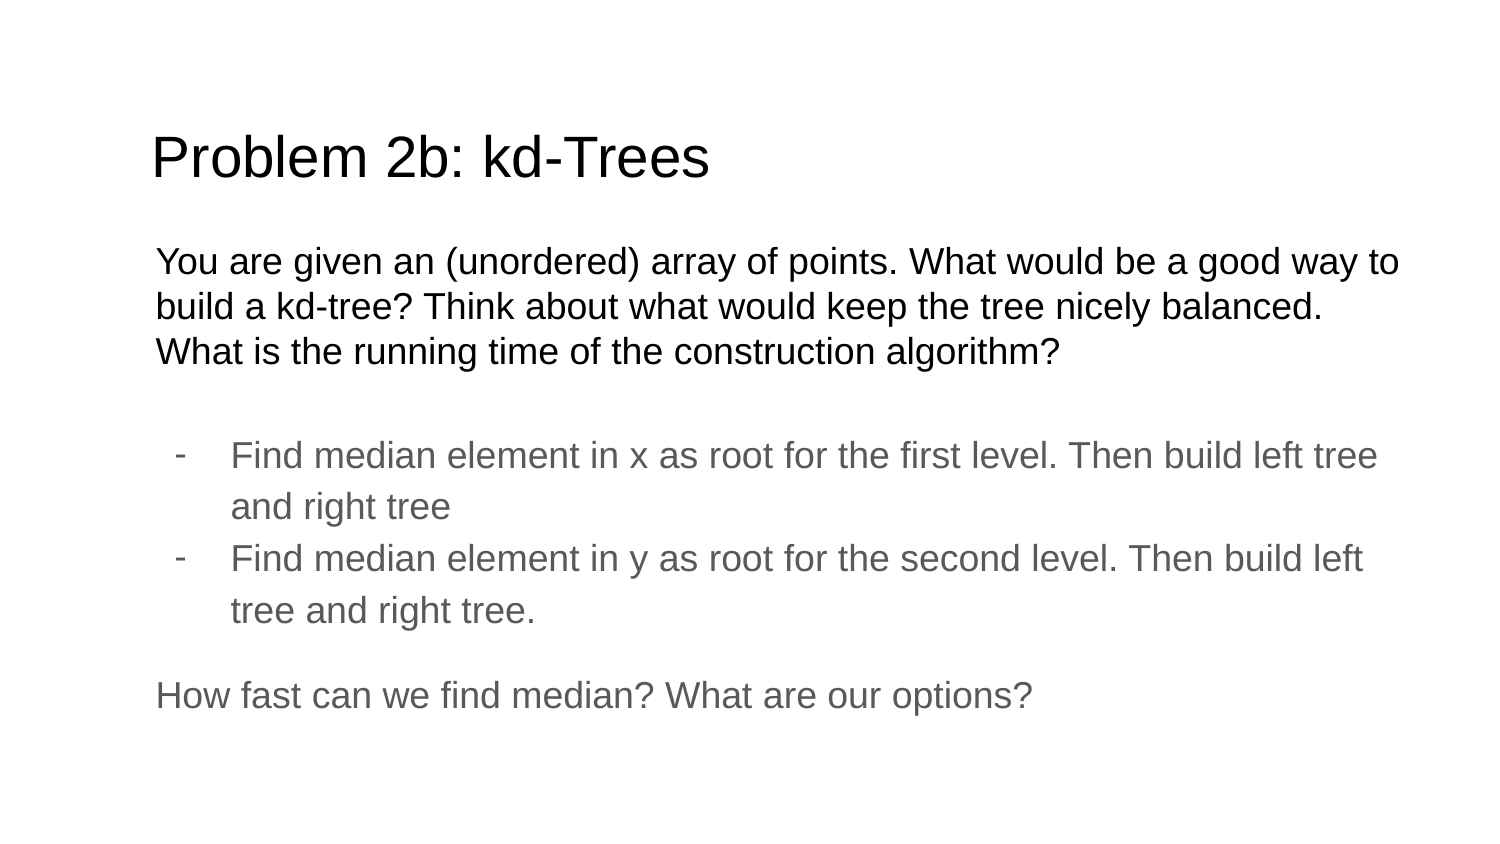

# Problem 2b: kd-Trees
You are given an (unordered) array of points. What would be a good way to build a kd-tree? Think about what would keep the tree nicely balanced. What is the running time of the construction algorithm?

Find median element in x as root for the first level. Then build left tree and right tree
Find median element in y as root for the second level. Then build left tree and right tree.
How fast can we find median? What are our options?